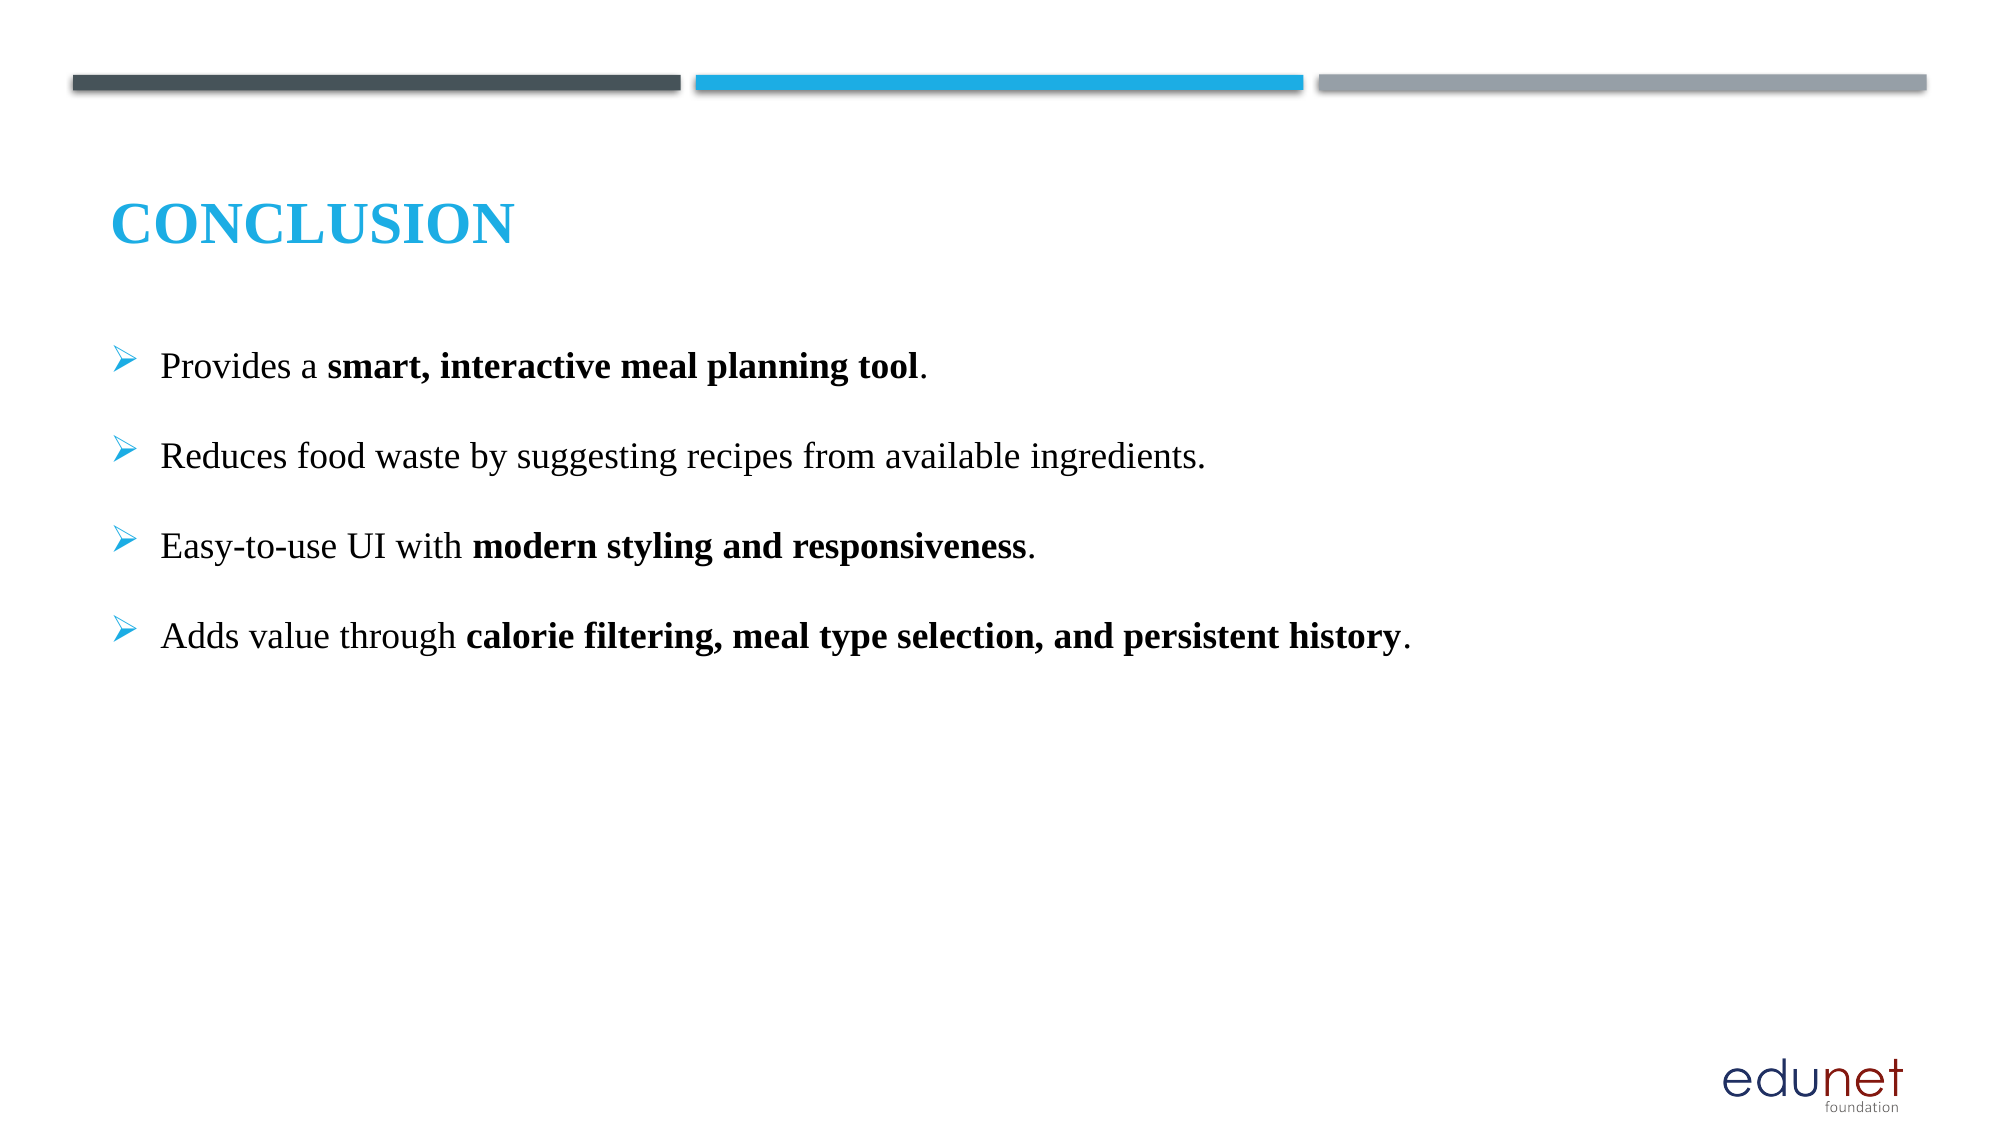

# Conclusion
Provides a smart, interactive meal planning tool.

Reduces food waste by suggesting recipes from available ingredients.

Easy-to-use UI with modern styling and responsiveness.

Adds value through calorie filtering, meal type selection, and persistent history.